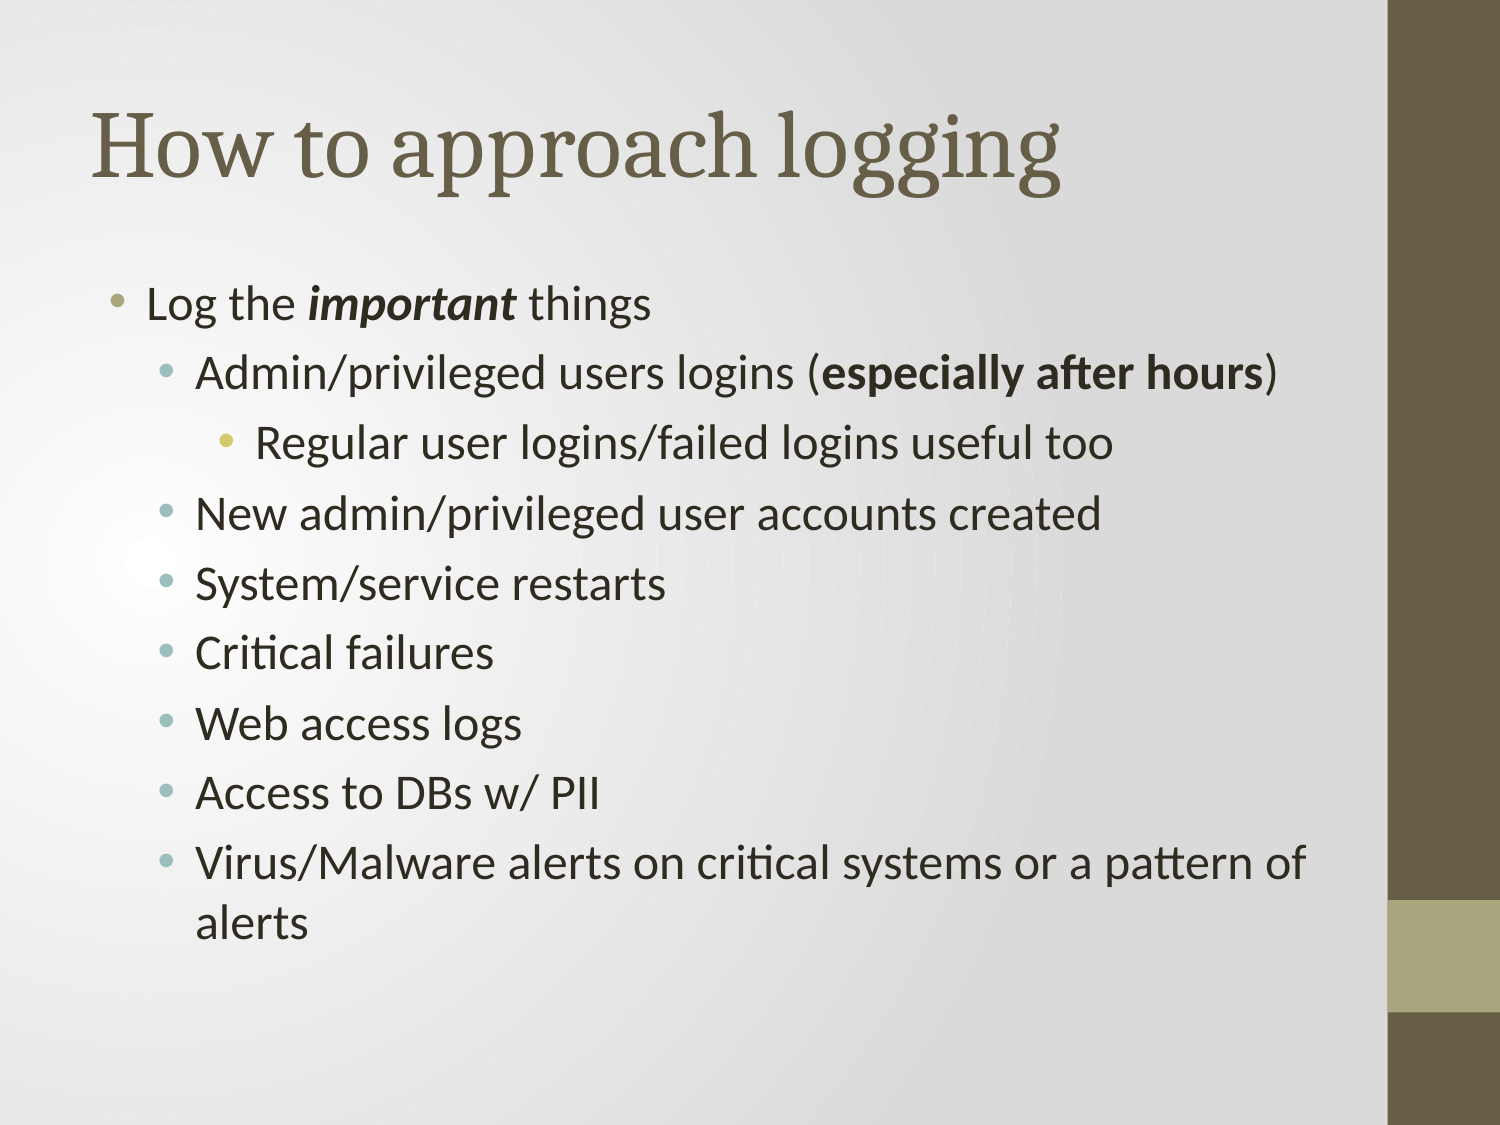

# How to approach logging
Log the important things
Admin/privileged users logins (especially after hours)
Regular user logins/failed logins useful too
New admin/privileged user accounts created
System/service restarts
Critical failures
Web access logs
Access to DBs w/ PII
Virus/Malware alerts on critical systems or a pattern of alerts